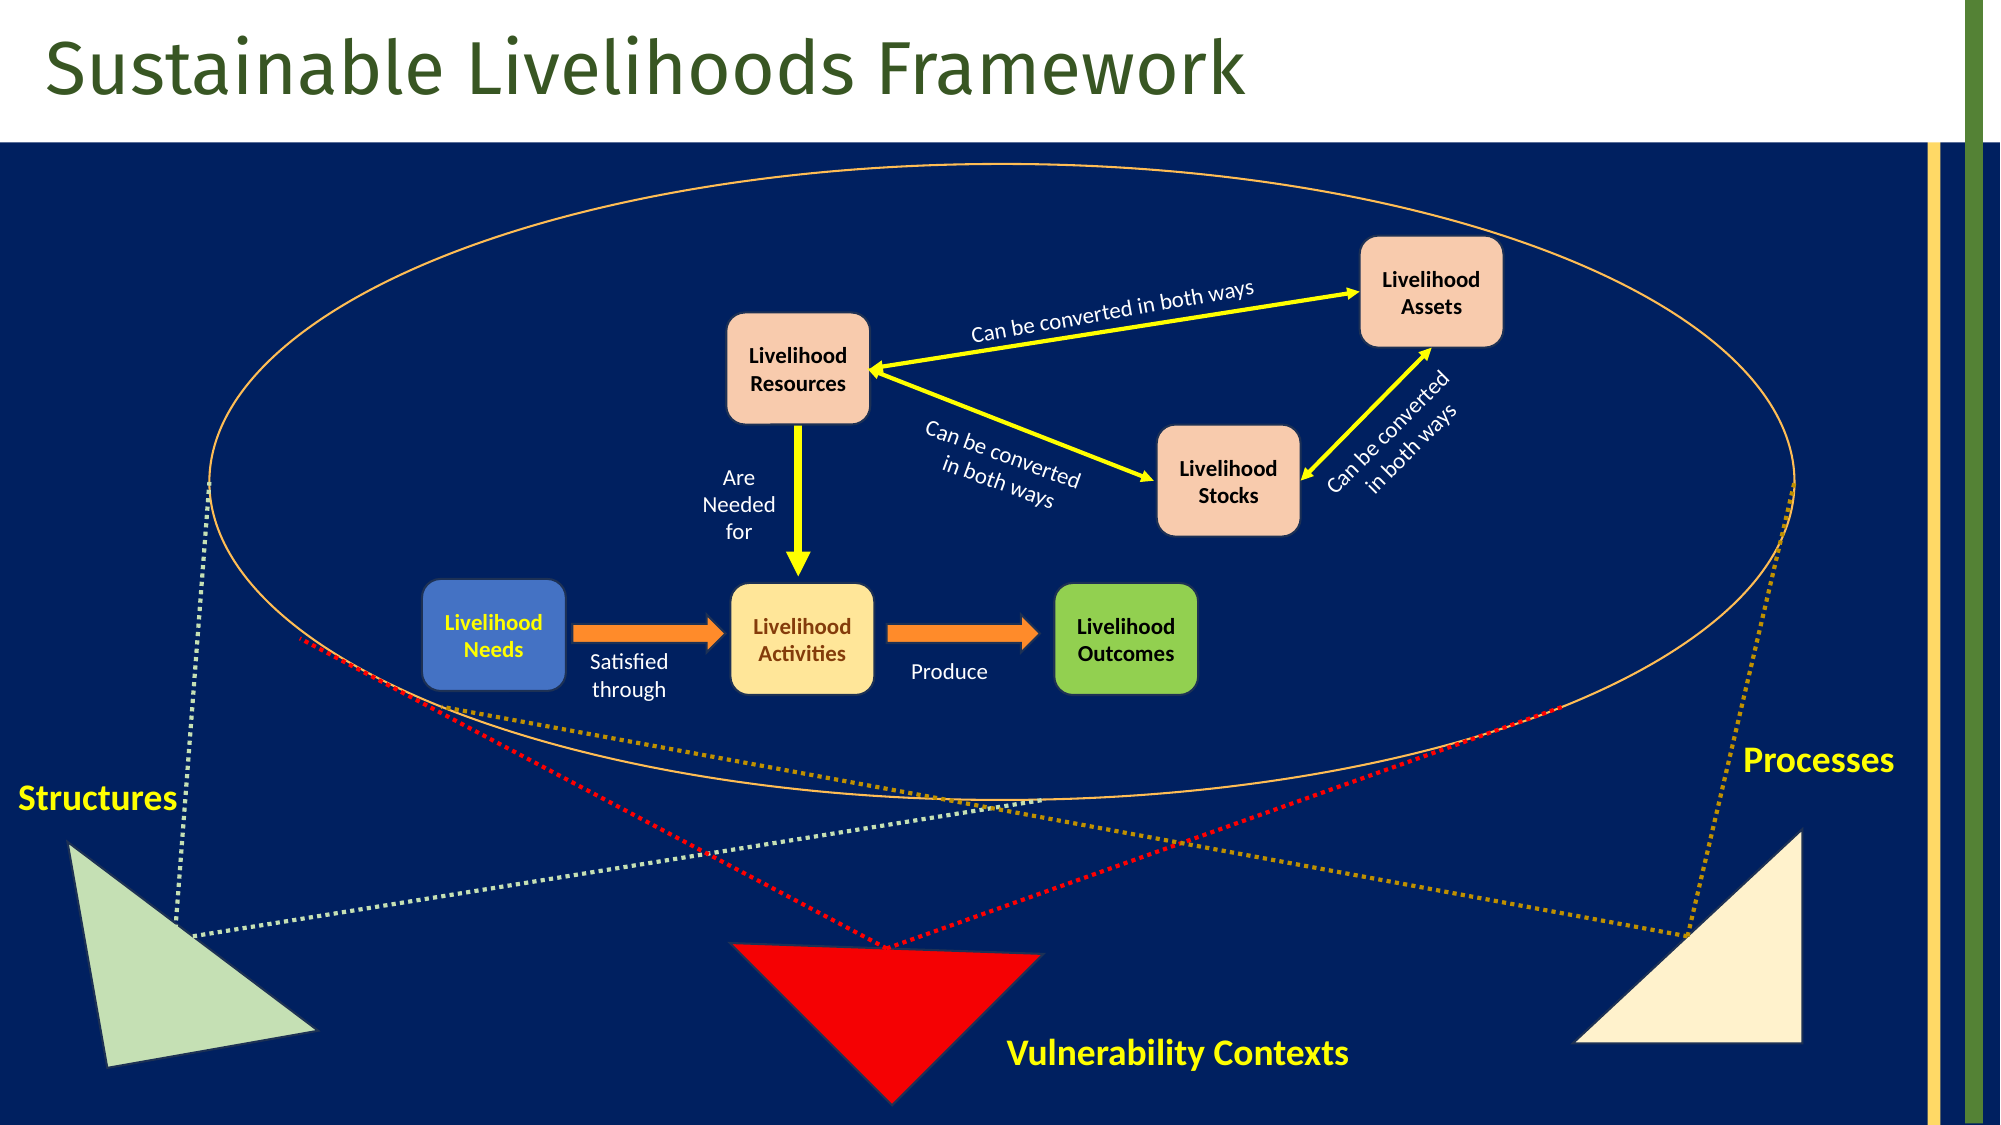

# Sustainable Livelihoods Framework

Livelihood
Assets
Can be converted in both ways
Livelihood Resources
Can be converted
in both ways
Livelihood Stocks
Can be converted
in both ways
Are Needed for
Livelihood Needs
Livelihood Activities
Livelihood Outcomes

Satisfied through
Produce
Processes
Structures

Vulnerability Contexts